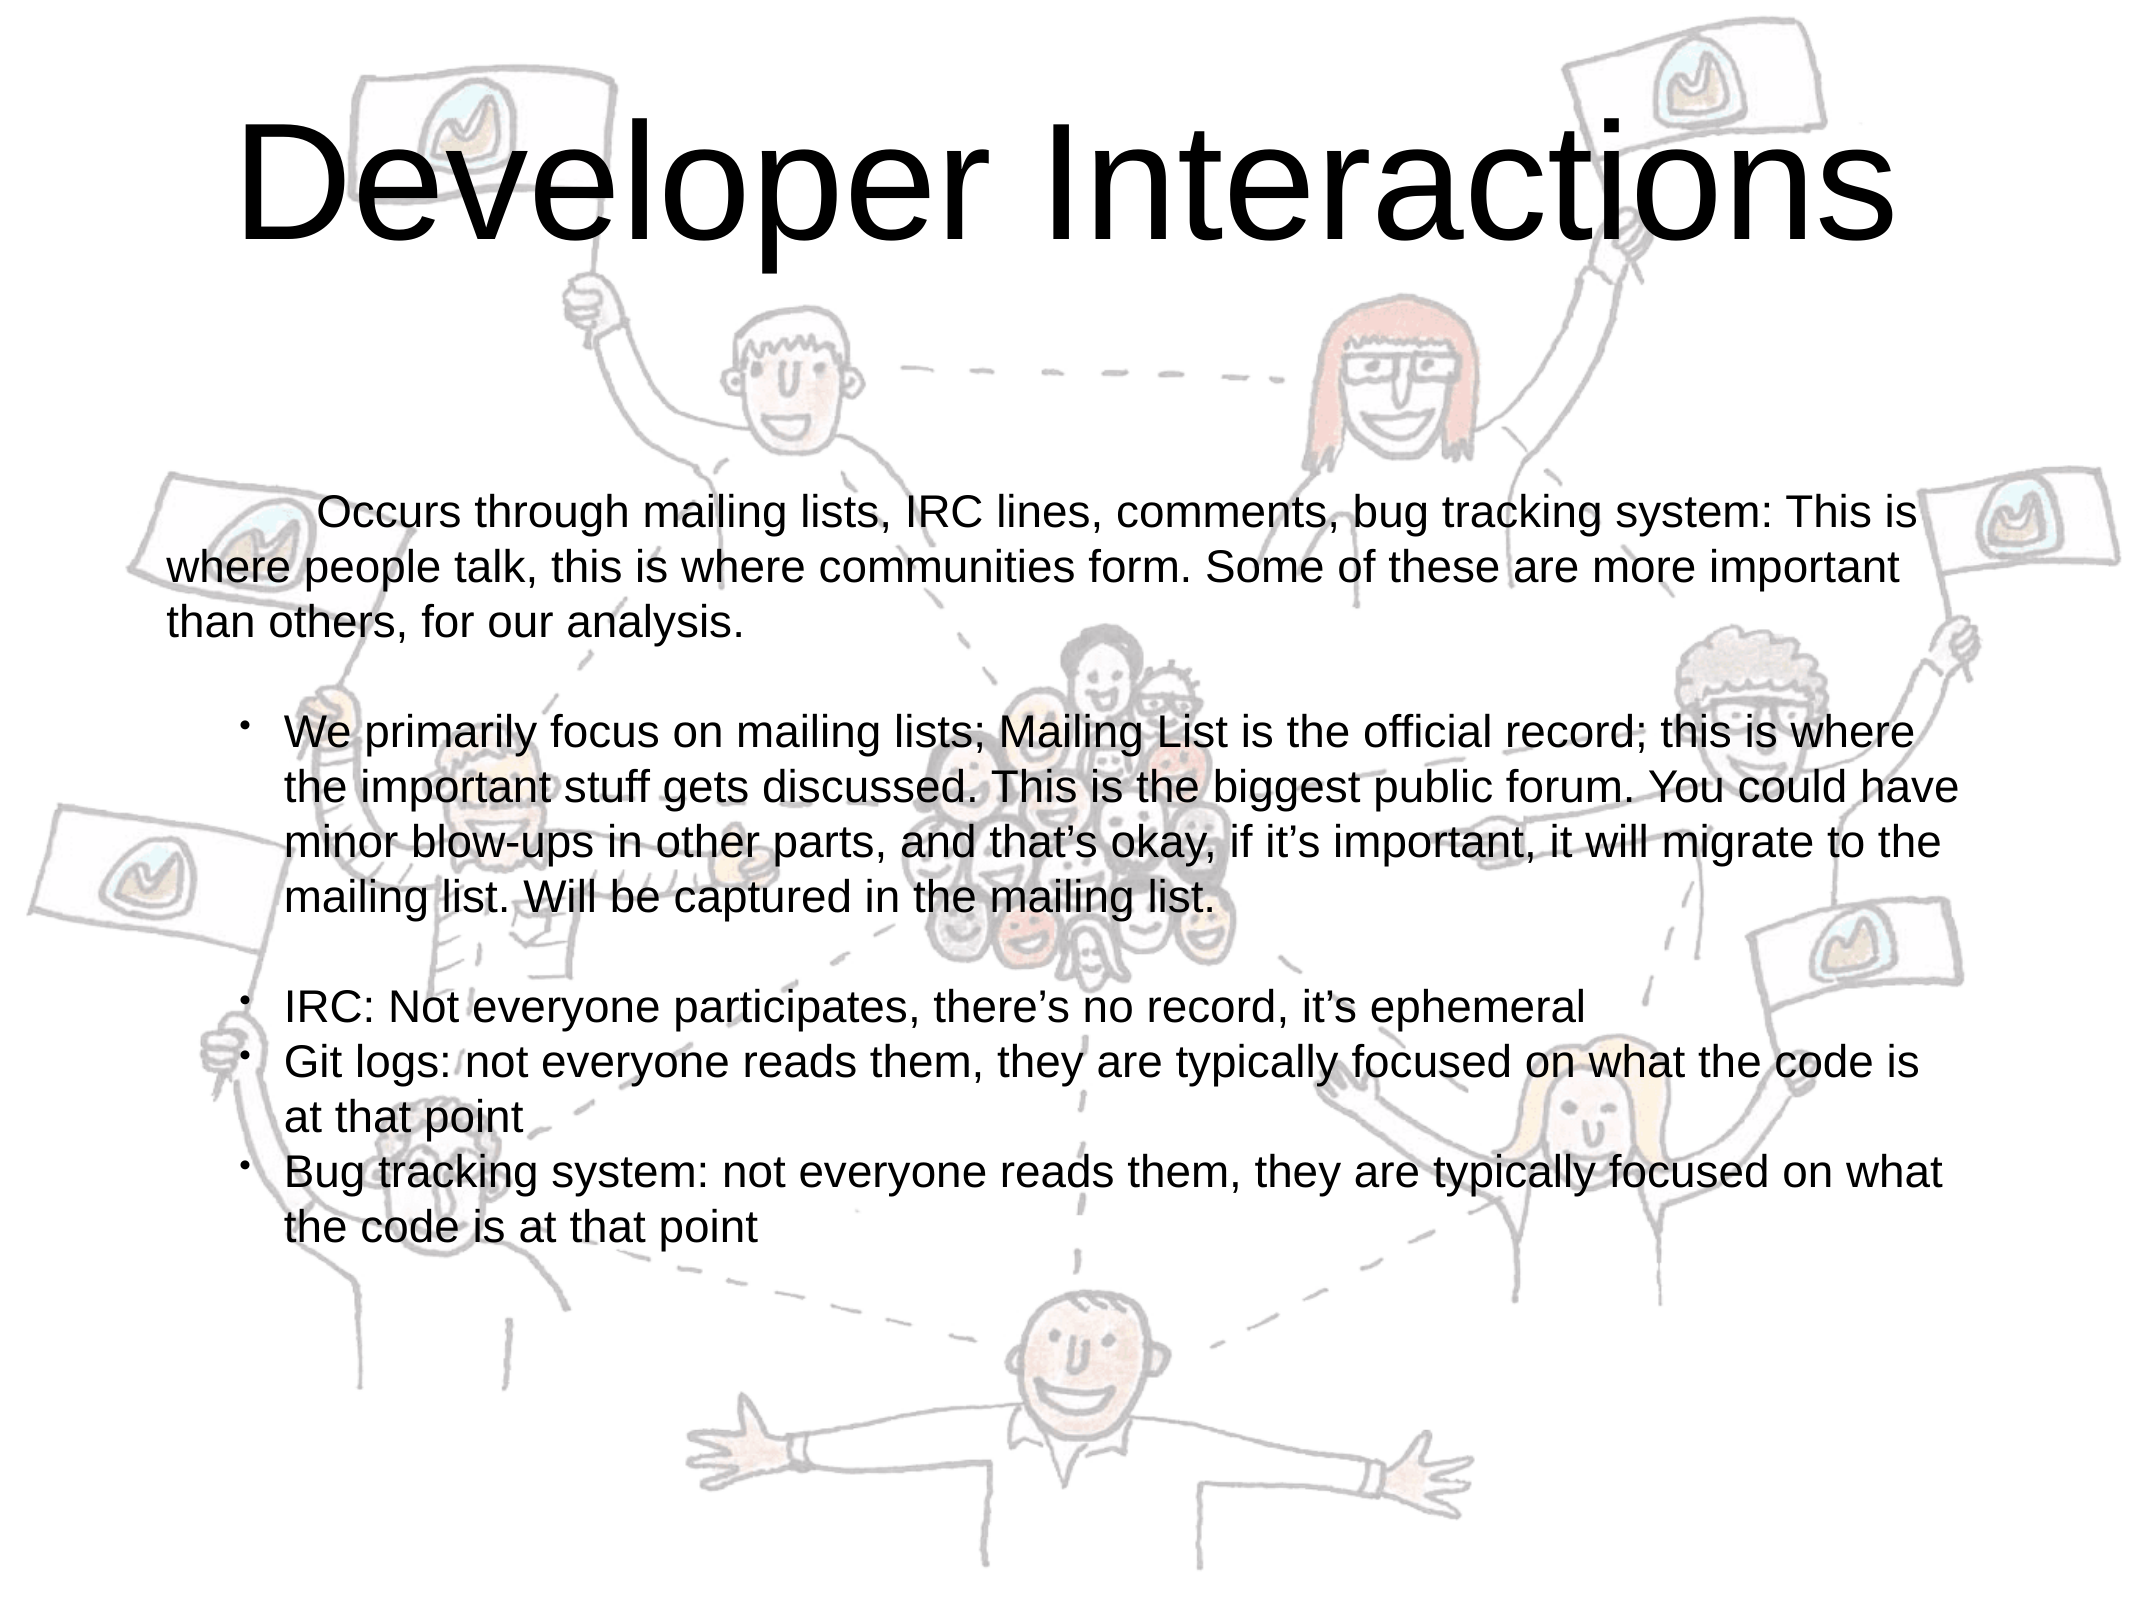

# Developer Interactions
	Occurs through mailing lists, IRC lines, comments, bug tracking system: This is where people talk, this is where communities form. Some of these are more important than others, for our analysis.

We primarily focus on mailing lists; Mailing List is the official record; this is where the important stuff gets discussed. This is the biggest public forum. You could have minor blow-ups in other parts, and that’s okay, if it’s important, it will migrate to the mailing list. Will be captured in the mailing list.

IRC: Not everyone participates, there’s no record, it’s ephemeral
Git logs: not everyone reads them, they are typically focused on what the code is at that point
Bug tracking system: not everyone reads them, they are typically focused on what the code is at that point
49